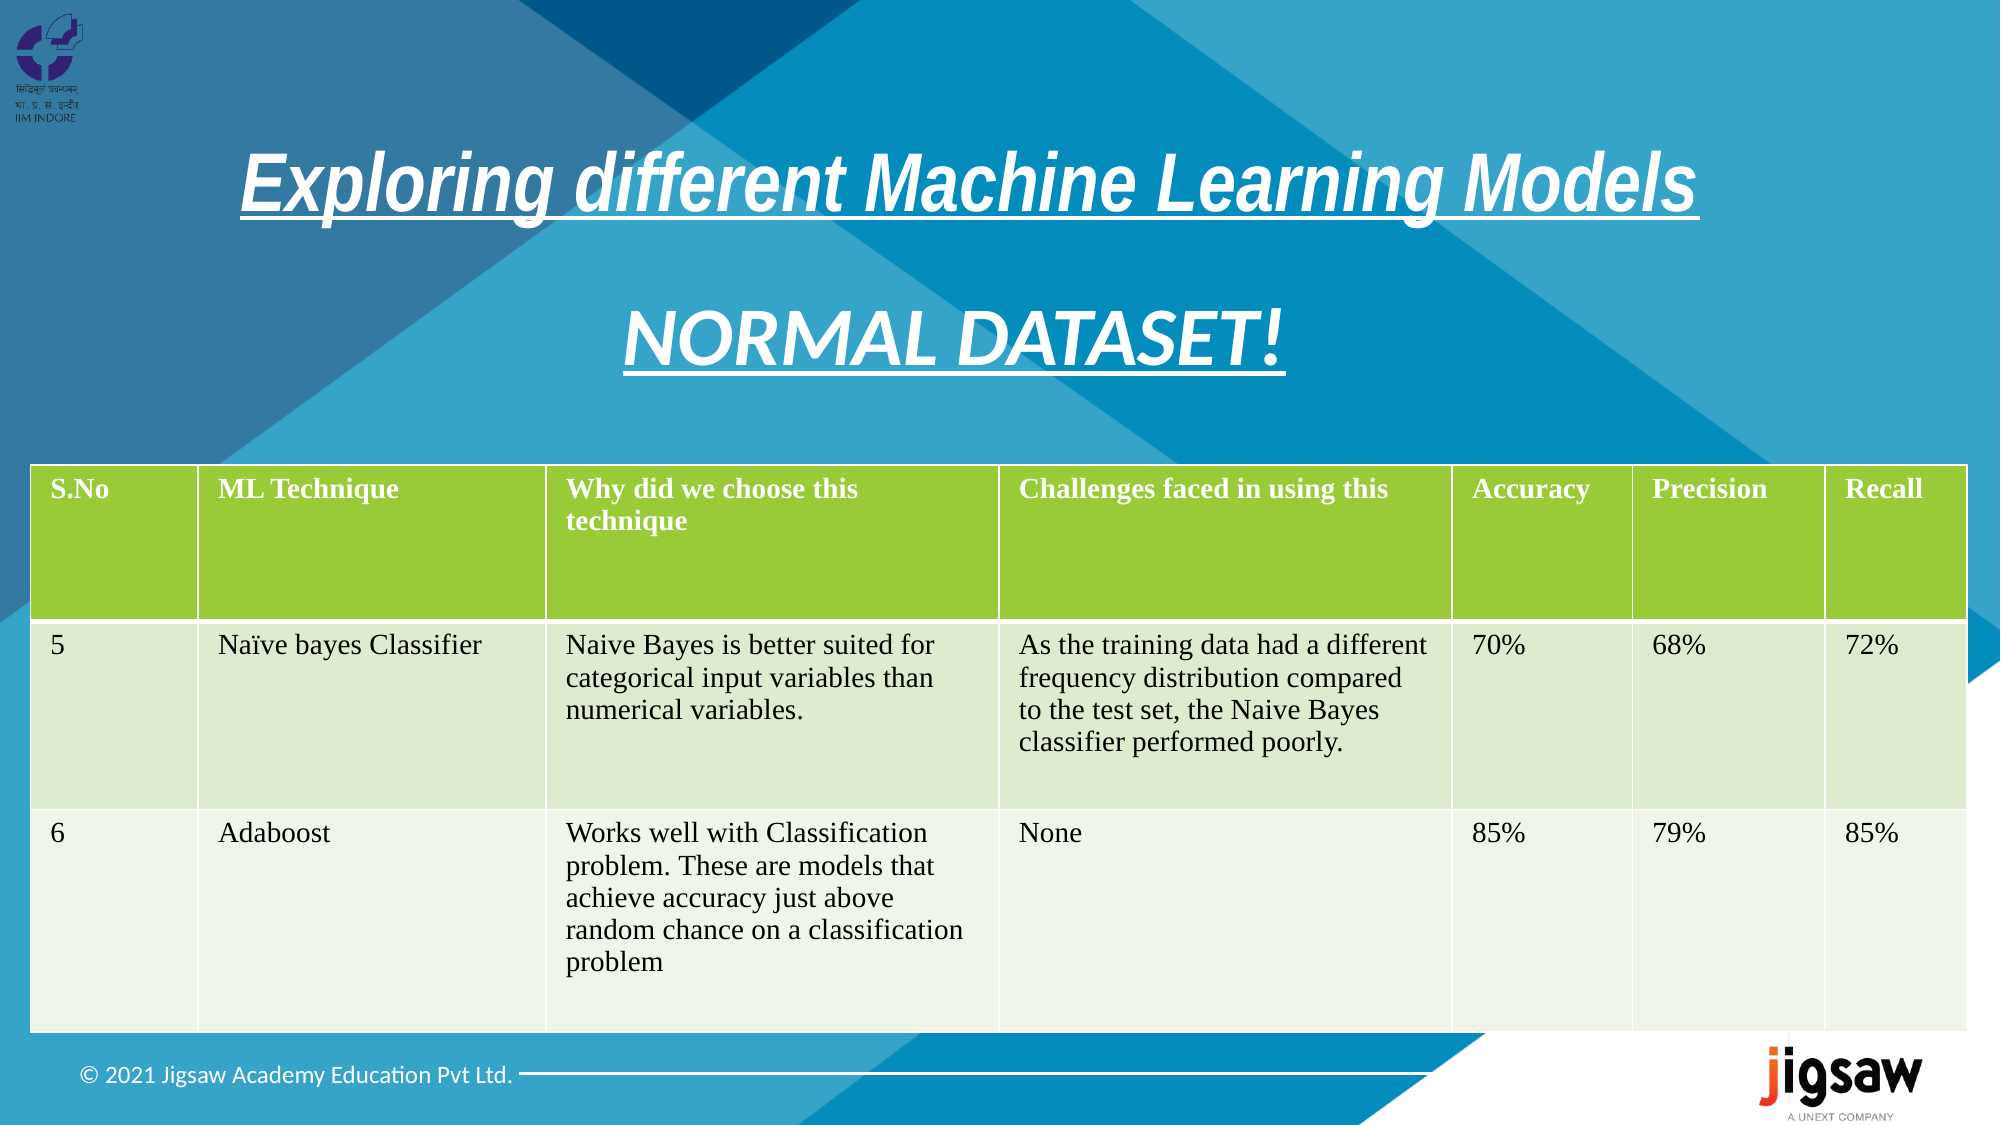

# Exploring different Machine Learning Models
NORMAL DATASET!
| S.No | ML Technique | Why did we choose this technique | Challenges faced in using this | Accuracy | Precision | Recall |
| --- | --- | --- | --- | --- | --- | --- |
| 5 | Naïve bayes Classifier | Naive Bayes is better suited for categorical input variables than numerical variables. | As the training data had a different frequency distribution compared to the test set, the Naive Bayes classifier performed poorly. | 70% | 68% | 72% |
| 6 | Adaboost | Works well with Classification problem. These are models that achieve accuracy just above random chance on a classification problem | None | 85% | 79% | 85% |